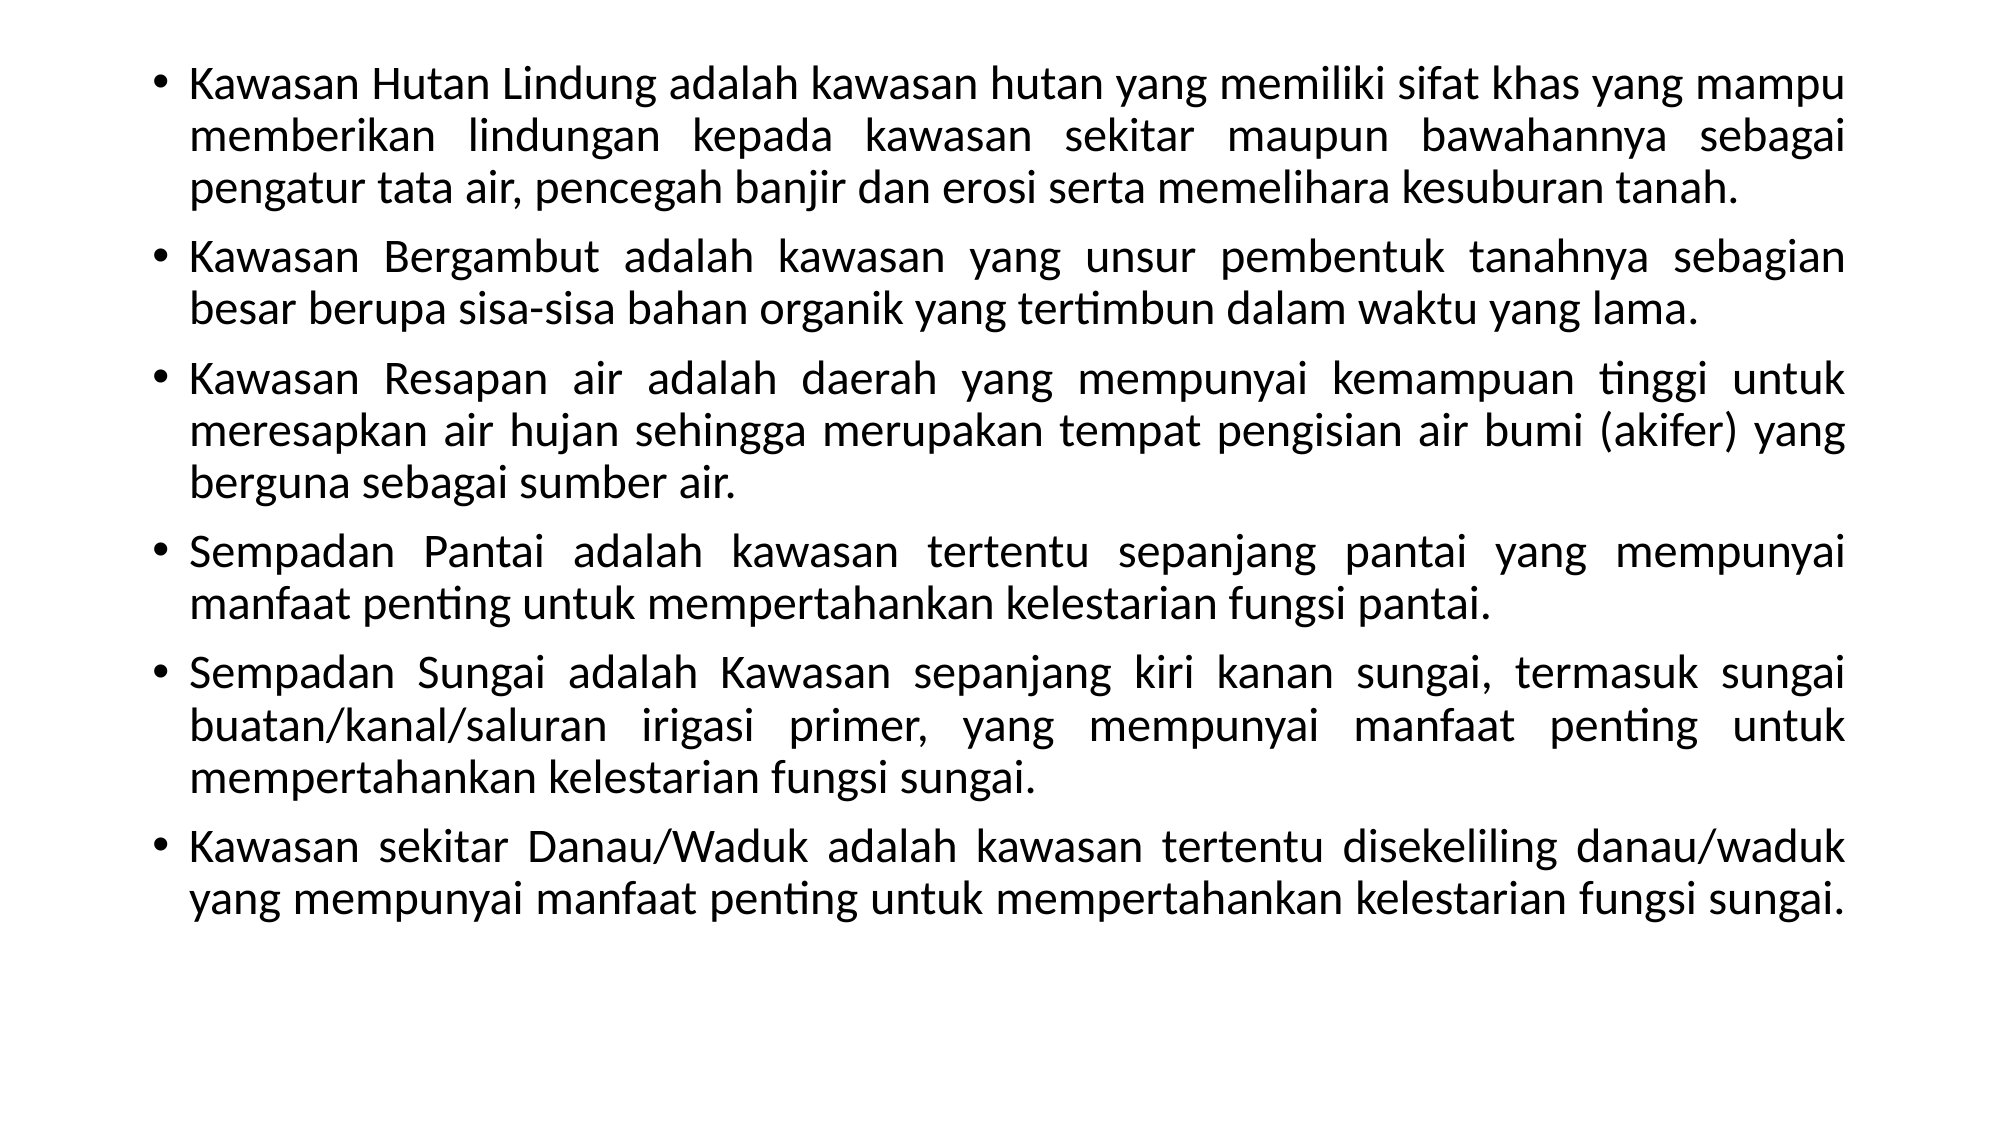

Kawasan Hutan Lindung adalah kawasan hutan yang memiliki sifat khas yang mampu memberikan lindungan kepada kawasan sekitar maupun bawahannya sebagai pengatur tata air, pencegah banjir dan erosi serta memelihara kesuburan tanah.
Kawasan Bergambut adalah kawasan yang unsur pembentuk tanahnya sebagian besar berupa sisa-sisa bahan organik yang tertimbun dalam waktu yang lama.
Kawasan Resapan air adalah daerah yang mempunyai kemampuan tinggi untuk meresapkan air hujan sehingga merupakan tempat pengisian air bumi (akifer) yang berguna sebagai sumber air.
Sempadan Pantai adalah kawasan tertentu sepanjang pantai yang mempunyai manfaat penting untuk mempertahankan kelestarian fungsi pantai.
Sempadan Sungai adalah Kawasan sepanjang kiri kanan sungai, termasuk sungai buatan/kanal/saluran irigasi primer, yang mempunyai manfaat penting untuk mempertahankan kelestarian fungsi sungai.
Kawasan sekitar Danau/Waduk adalah kawasan tertentu disekeliling danau/waduk yang mempunyai manfaat penting untuk mempertahankan kelestarian fungsi sungai.